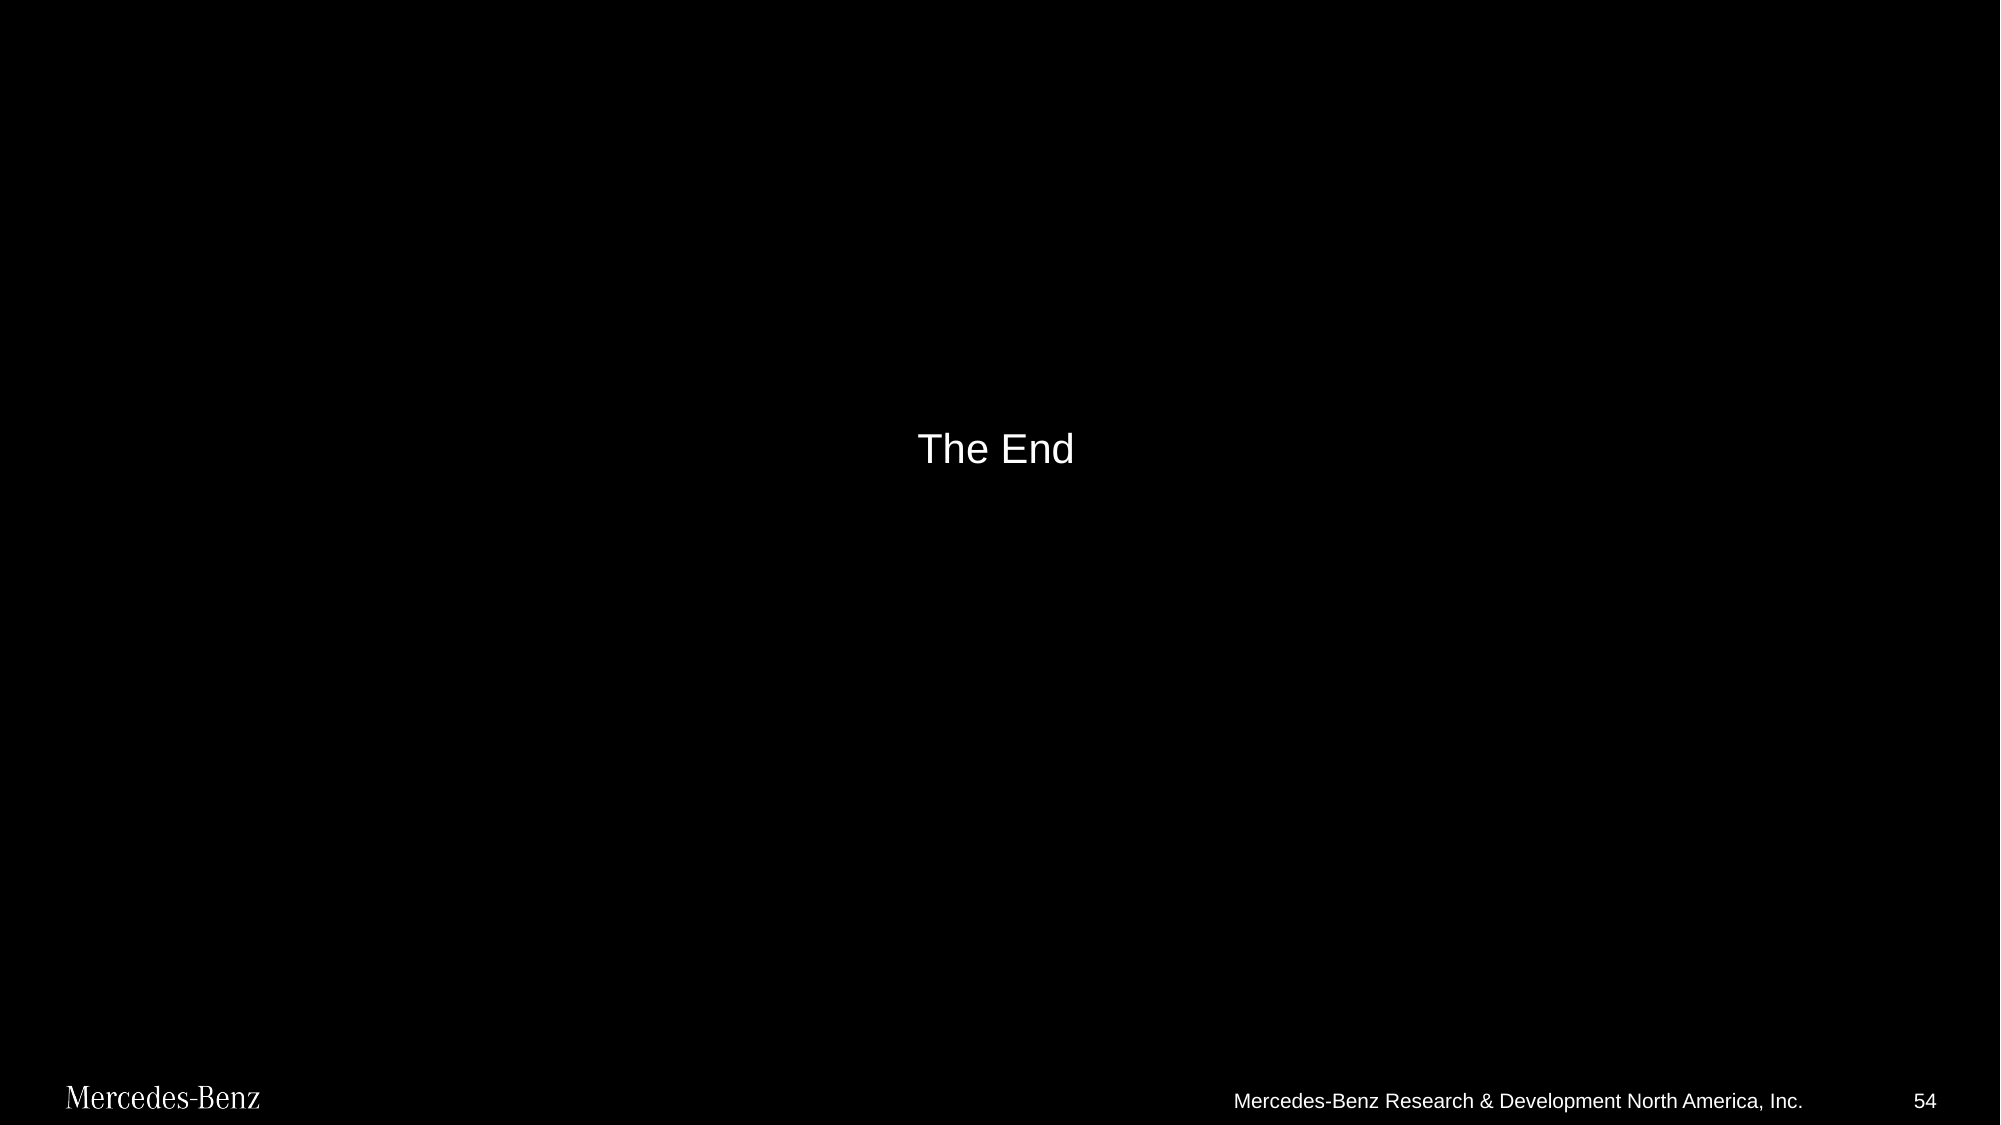

#
The End

Mercedes-Benz Research & Development North America, Inc.
54